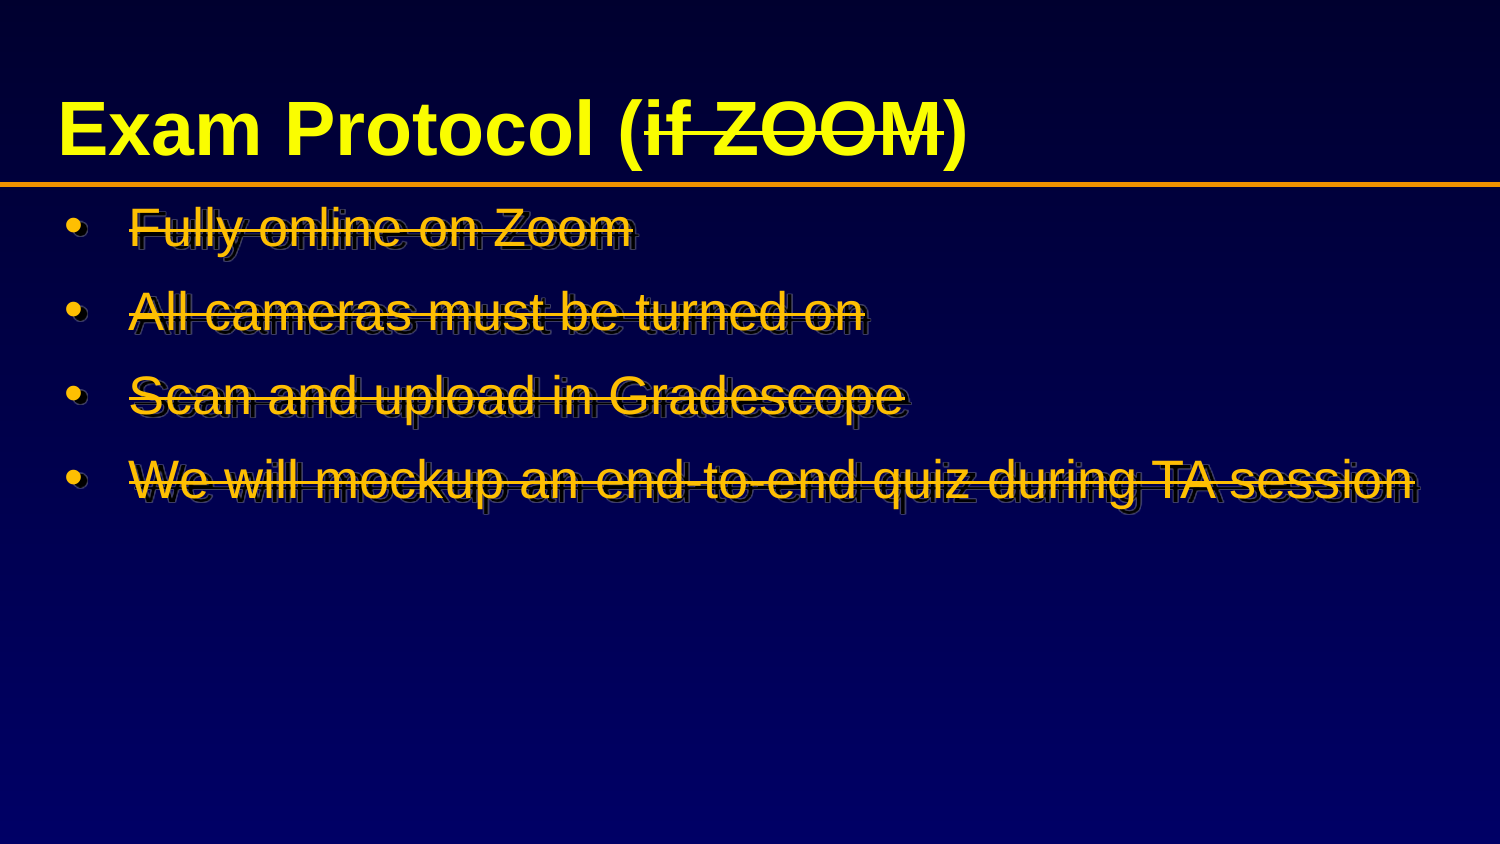

# Exam Protocol (if ZOOM)
Fully online on Zoom
All cameras must be turned on
Scan and upload in Gradescope
We will mockup an end-to-end quiz during TA session